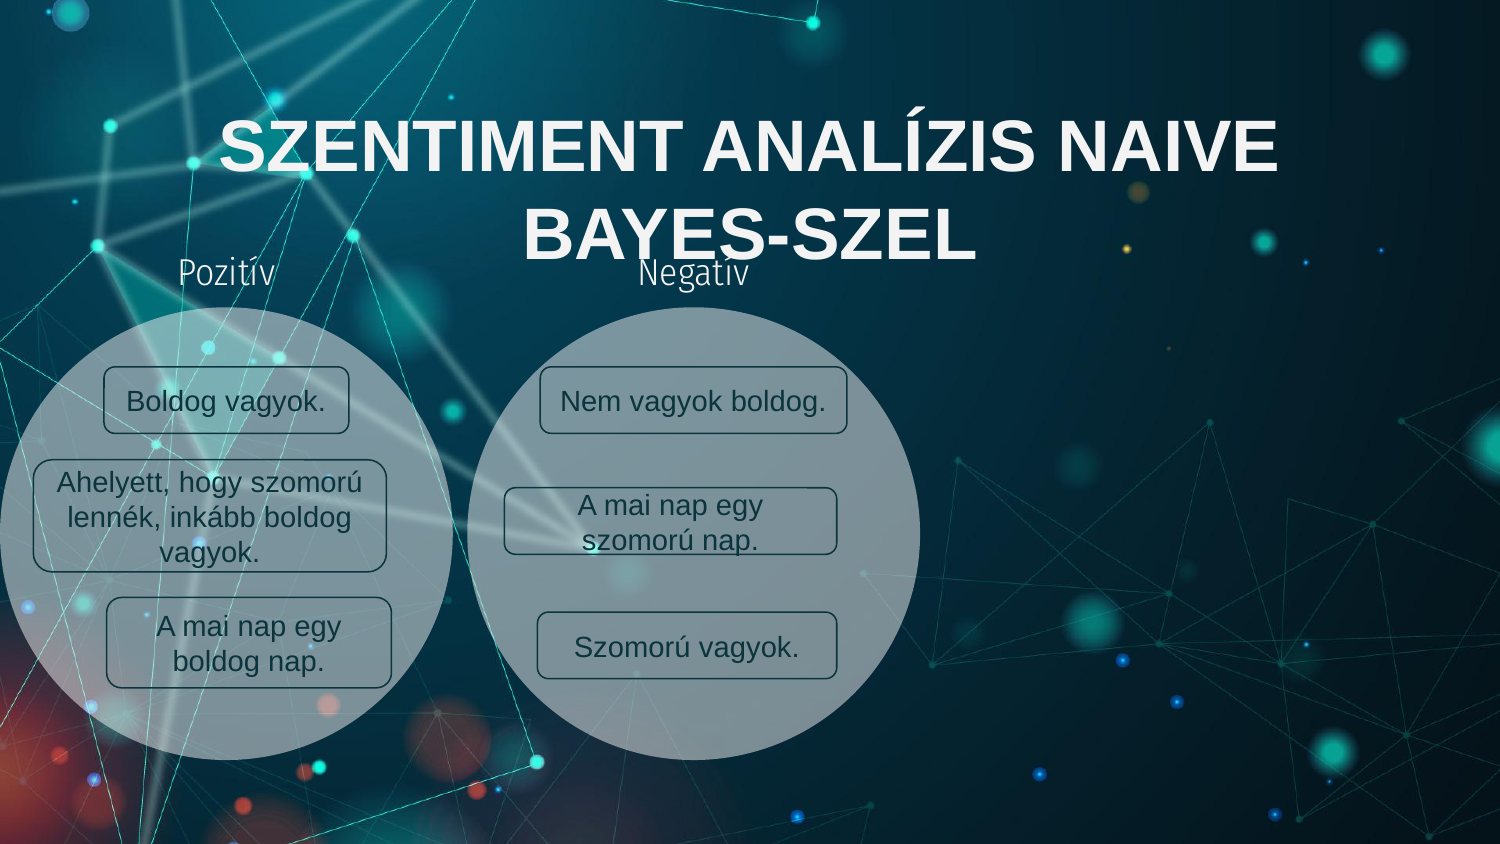

# SZENTIMENT ANALÍZIS NAIVE BAYES-SZEL
Pozitív
Negatív

Boldog vagyok.
Nem vagyok boldog.
Ahelyett, hogy szomorú lennék, inkább boldog vagyok.
A mai nap egy szomorú nap.
A mai nap egy boldog nap.
Szomorú vagyok.